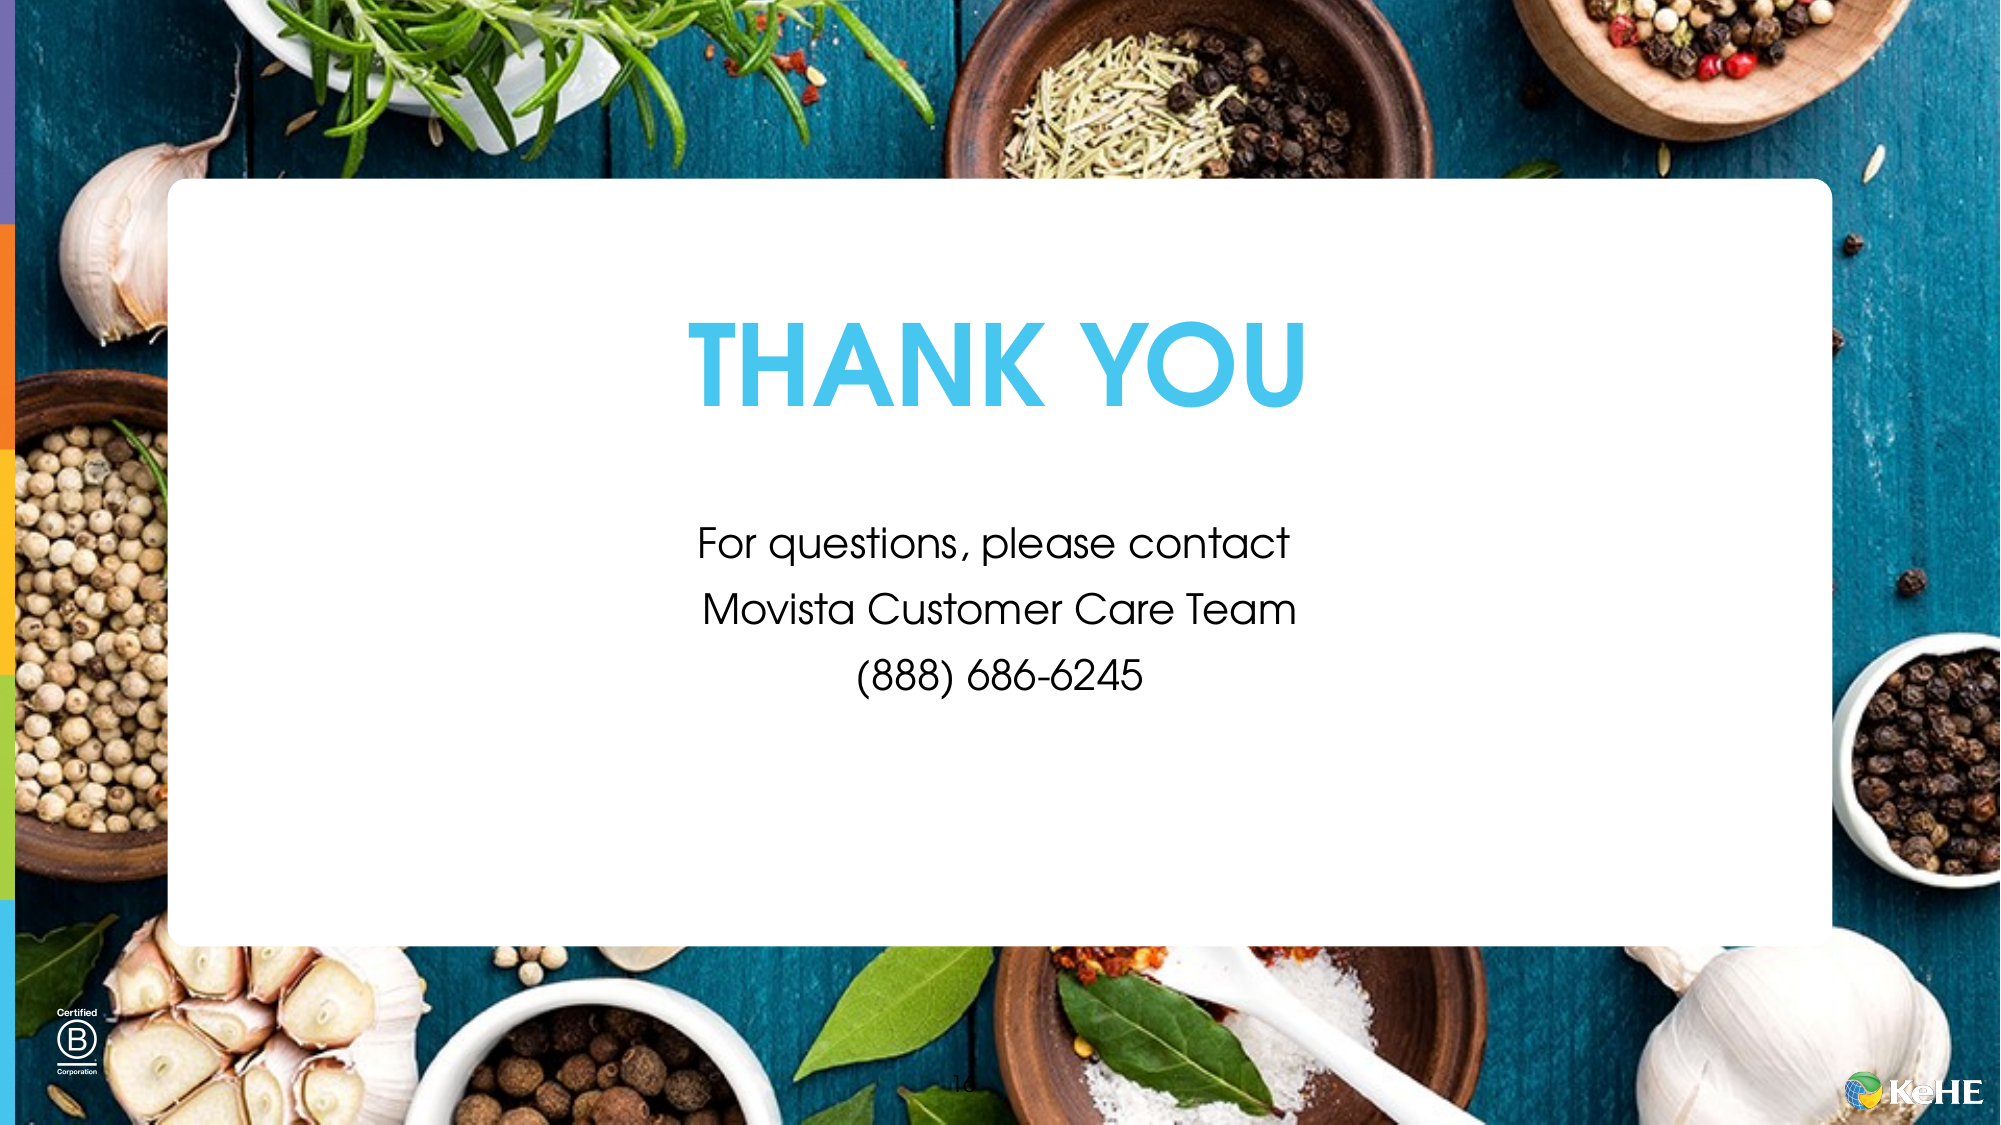

THANK YOU
For questions, please contact
Movista Customer Care Team
(888) 686-6245